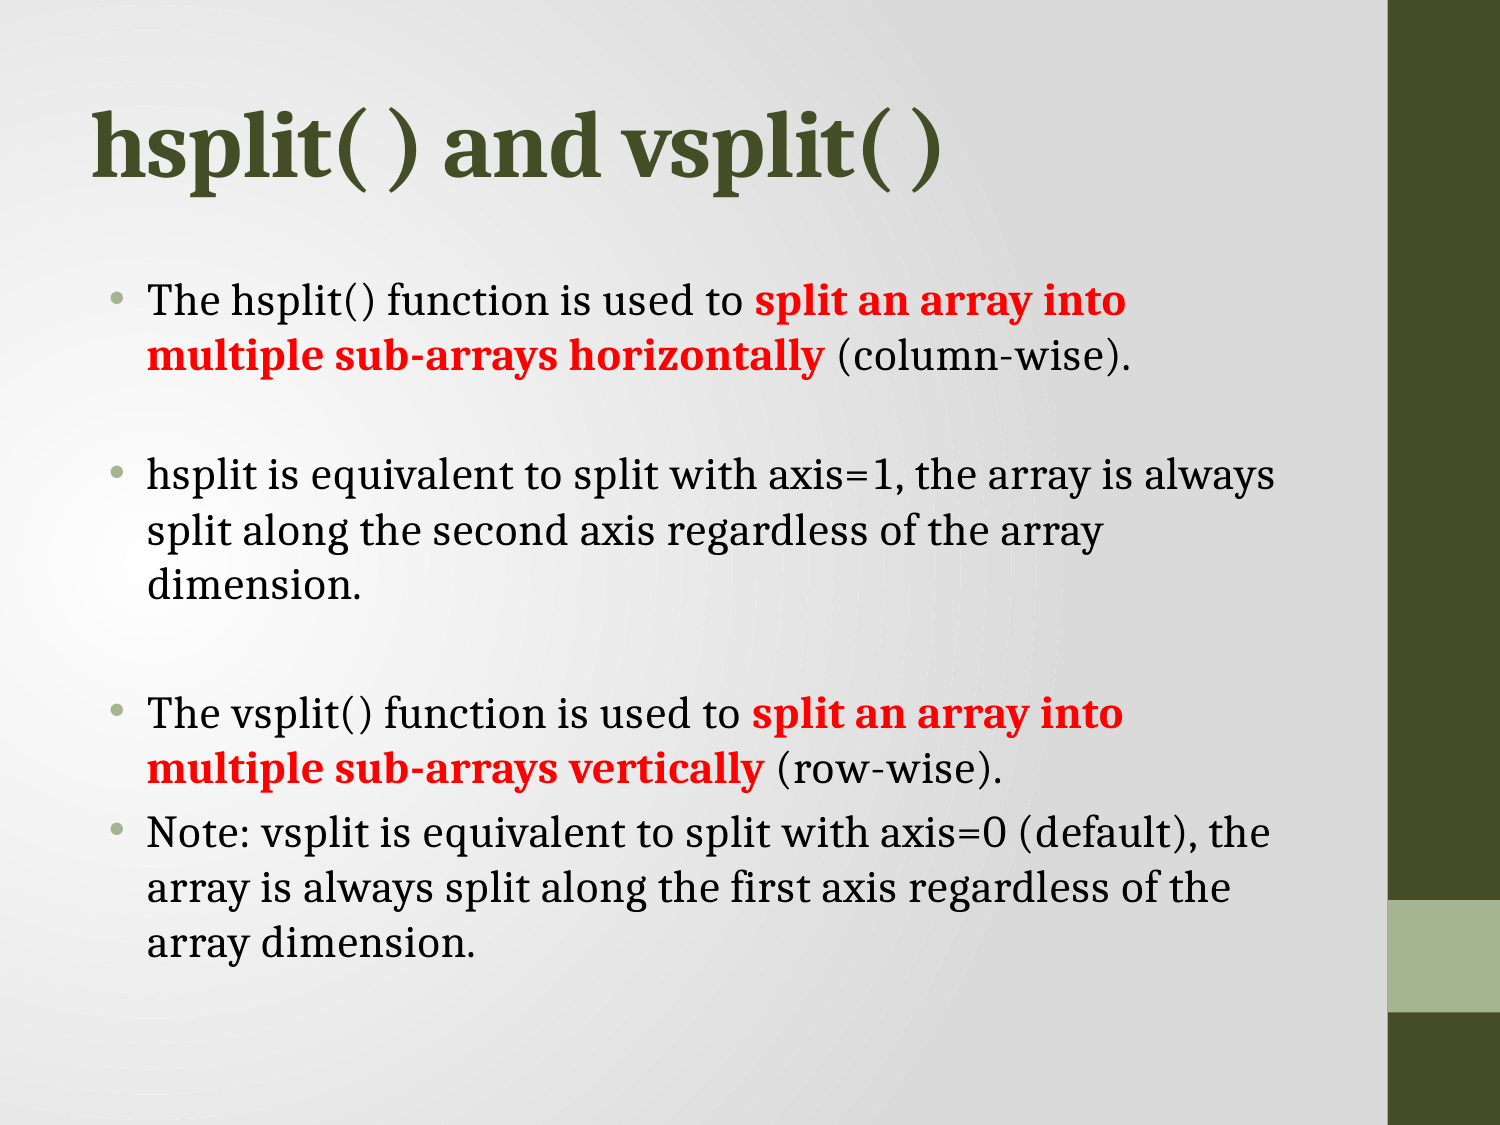

# hsplit( ) and vsplit( )
The hsplit() function is used to split an array into multiple sub-arrays horizontally (column-wise).
hsplit is equivalent to split with axis=1, the array is always split along the second axis regardless of the array dimension.

The vsplit() function is used to split an array into multiple sub-arrays vertically (row-wise).
Note: vsplit is equivalent to split with axis=0 (default), the array is always split along the first axis regardless of the array dimension.